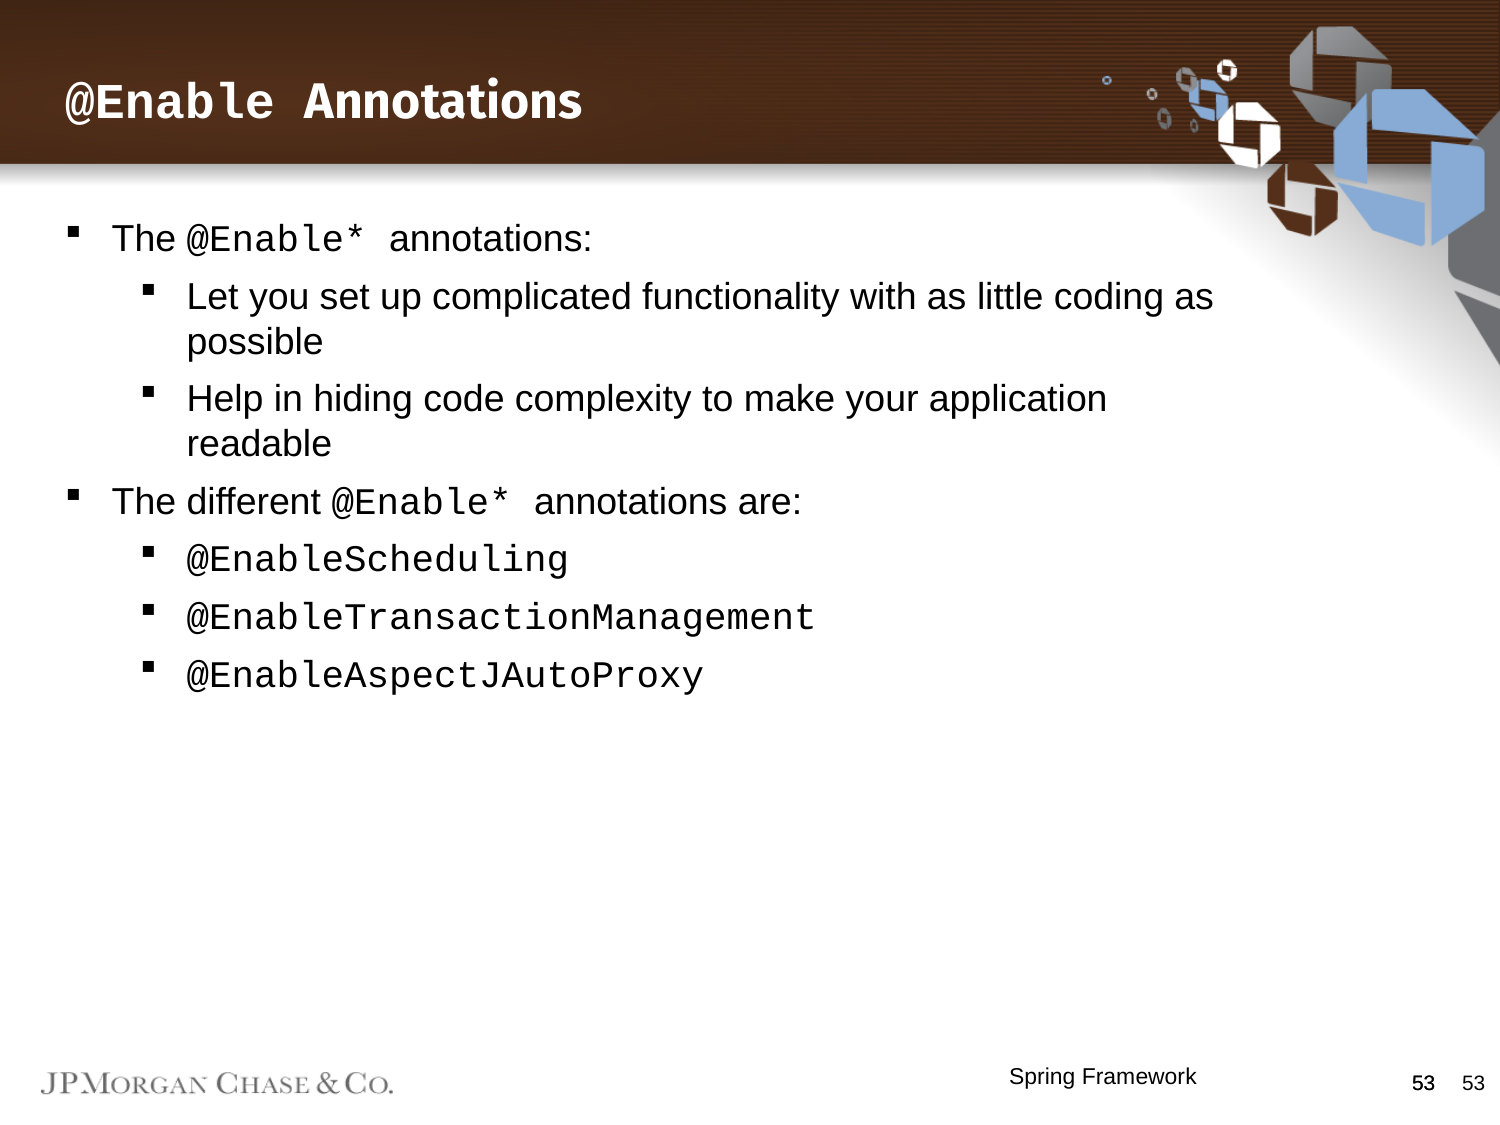

@Enable Annotations
The @Enable* annotations:
Let you set up complicated functionality with as little coding as possible
Help in hiding code complexity to make your application readable
The different @Enable* annotations are:
@EnableScheduling
@EnableTransactionManagement
@EnableAspectJAutoProxy

Spring Framework
53
53
53